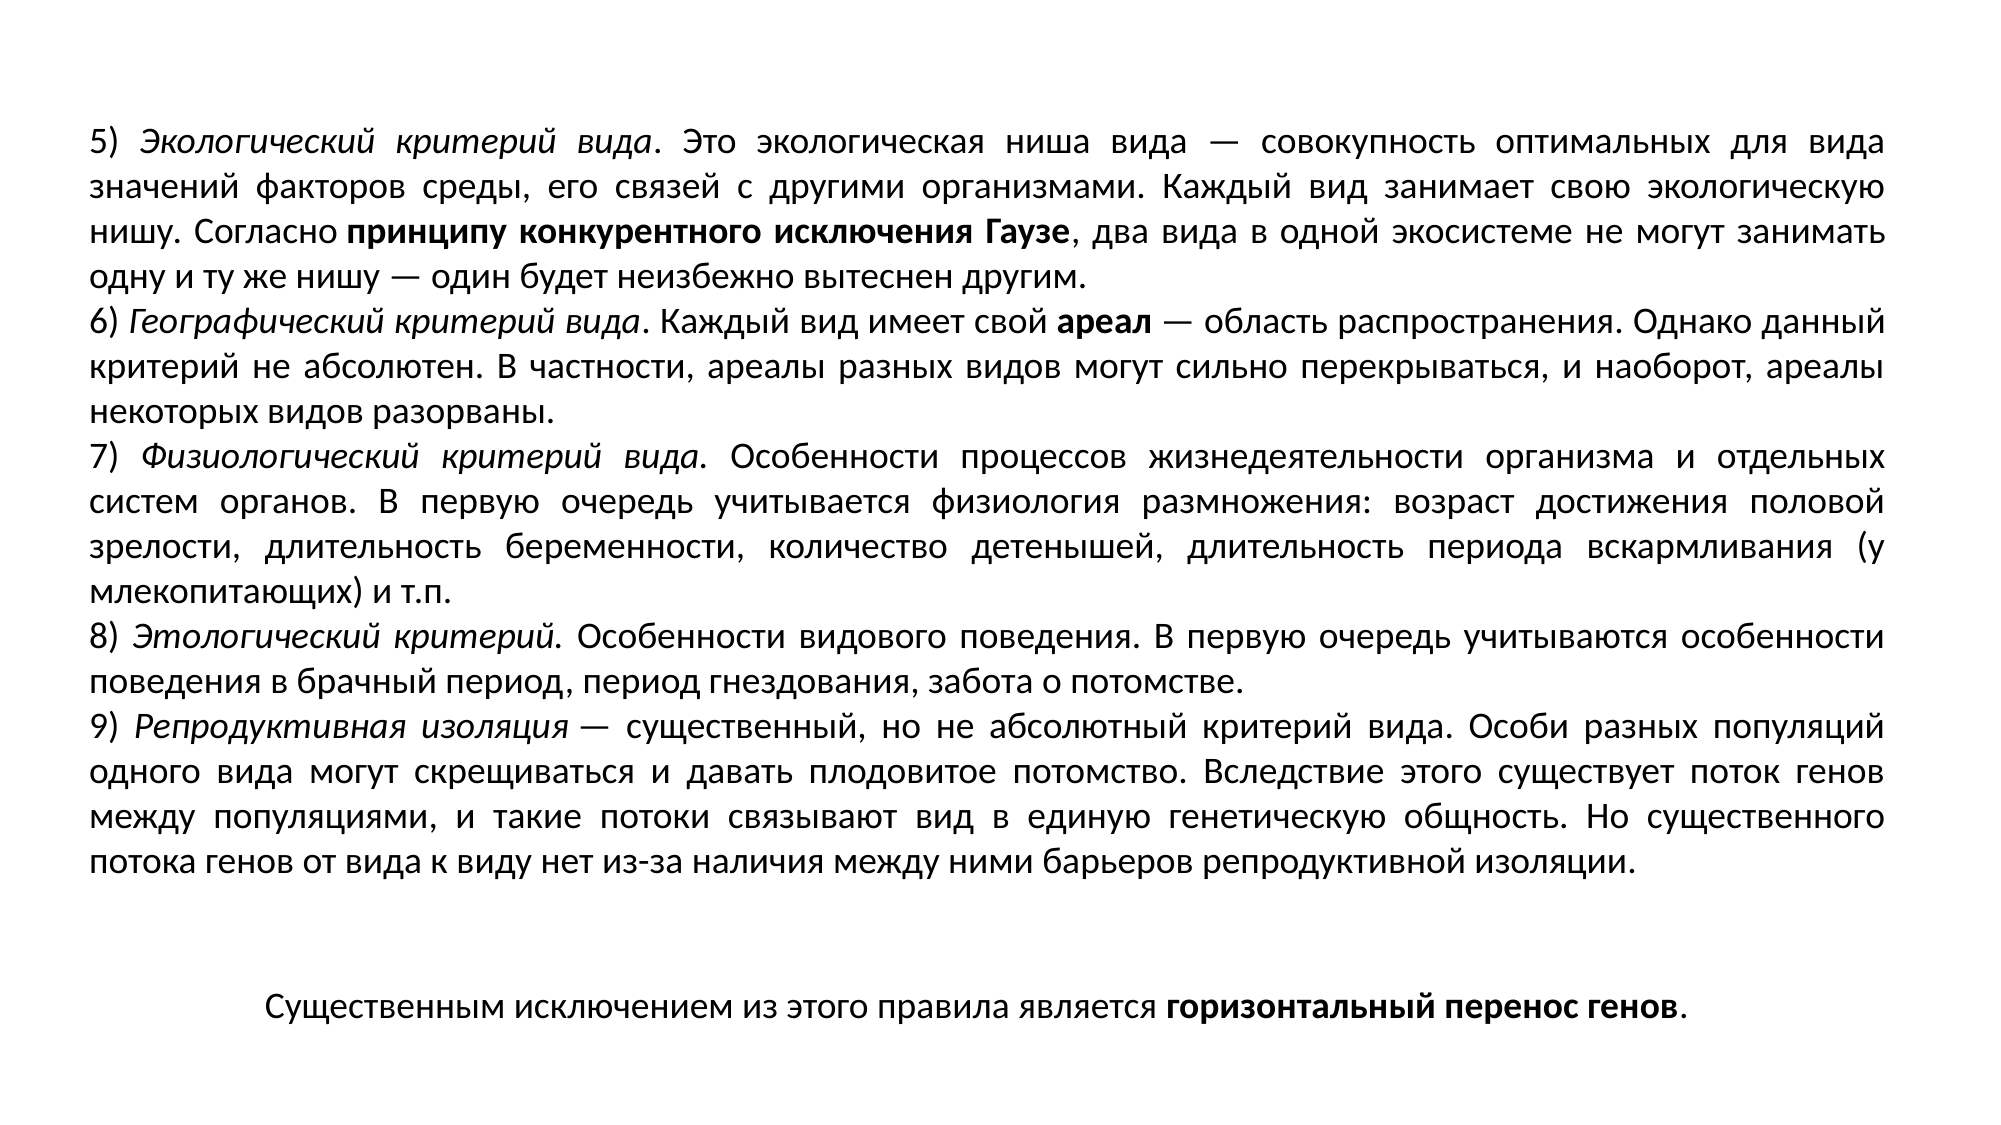

5) Экологический критерий вида. Это экологическая ниша вида — совокупность оптимальных для вида значений факторов среды, его связей с другими организмами. Каждый вид занимает свою экологическую нишу. Согласно принципу конкурентного исключения Гаузе, два вида в одной экосистеме не могут занимать одну и ту же нишу — один будет неизбежно вытеснен другим.
6) Географический критерий вида. Каждый вид имеет свой ареал — область распространения. Однако данный критерий не абсолютен. В частности, ареалы разных видов могут сильно перекрываться, и наоборот, ареалы некоторых видов разорваны.
7) Физиологический критерий вида. Особенности процессов жизнедеятельности организма и отдельных систем органов. В первую очередь учитывается физиология размножения: возраст достижения половой зрелости, длительность беременности, количество детенышей, длительность периода вскармливания (у млекопитающих) и т.п.
8) Этологический критерий. Особенности видового поведения. В первую очередь учитываются особенности поведения в брачный период, период гнездования, забота о потомстве.
9) Репродуктивная изоляция — существенный, но не абсолютный критерий вида. Особи разных популяций одного вида могут скрещиваться и давать плодовитое потомство. Вследствие этого существует поток генов между популяциями, и такие потоки связывают вид в единую генетическую общность. Но существенного потока генов от вида к виду нет из-за наличия между ними барьеров репродуктивной изоляции.
Существенным исключением из этого правила является горизонтальный перенос генов.